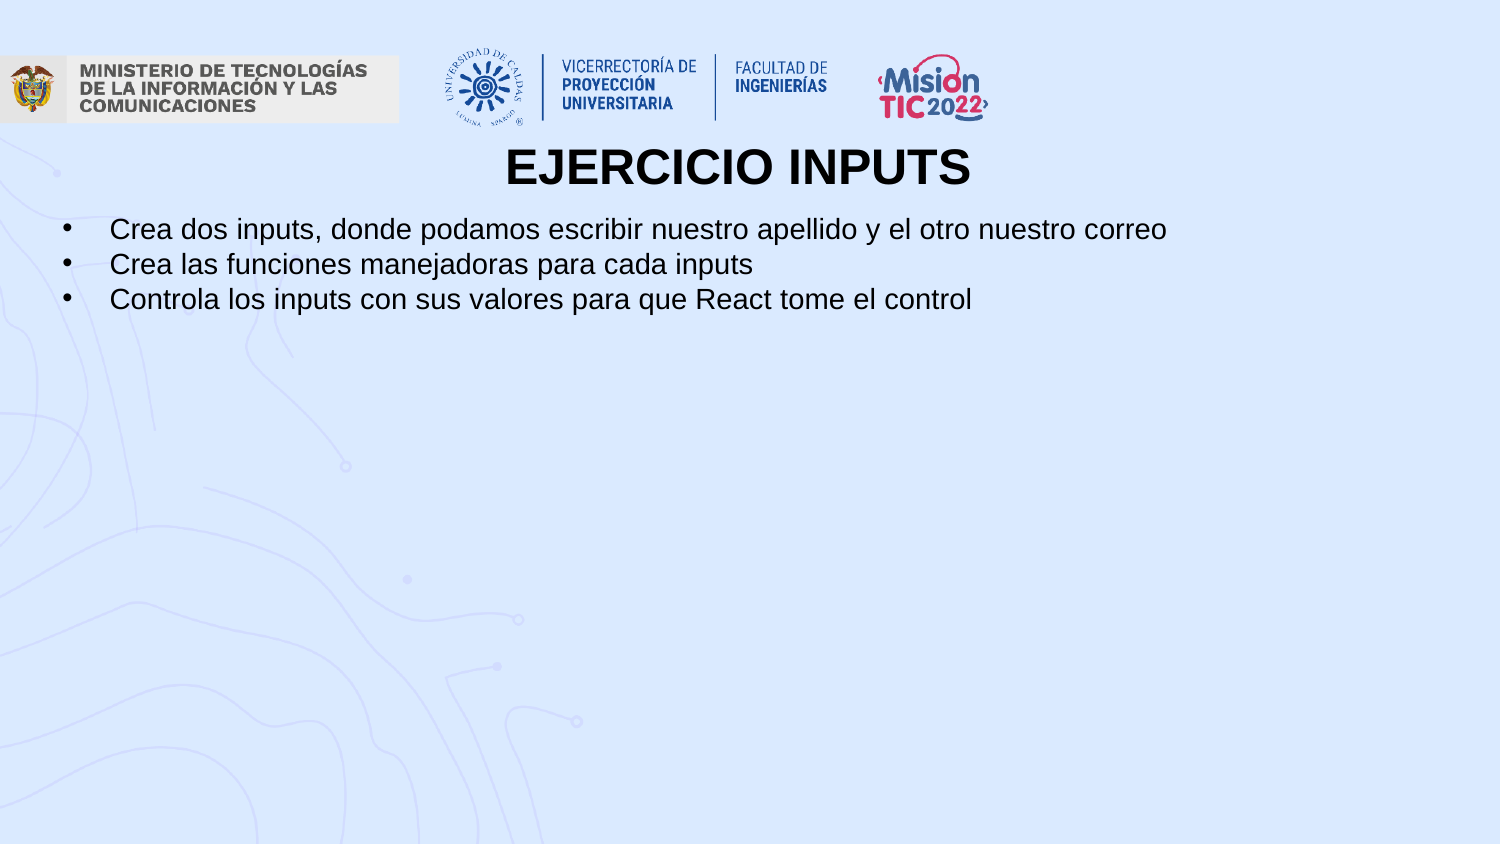

EJERCICIO INPUTS
Crea dos inputs, donde podamos escribir nuestro apellido y el otro nuestro correo
Crea las funciones manejadoras para cada inputs
Controla los inputs con sus valores para que React tome el control